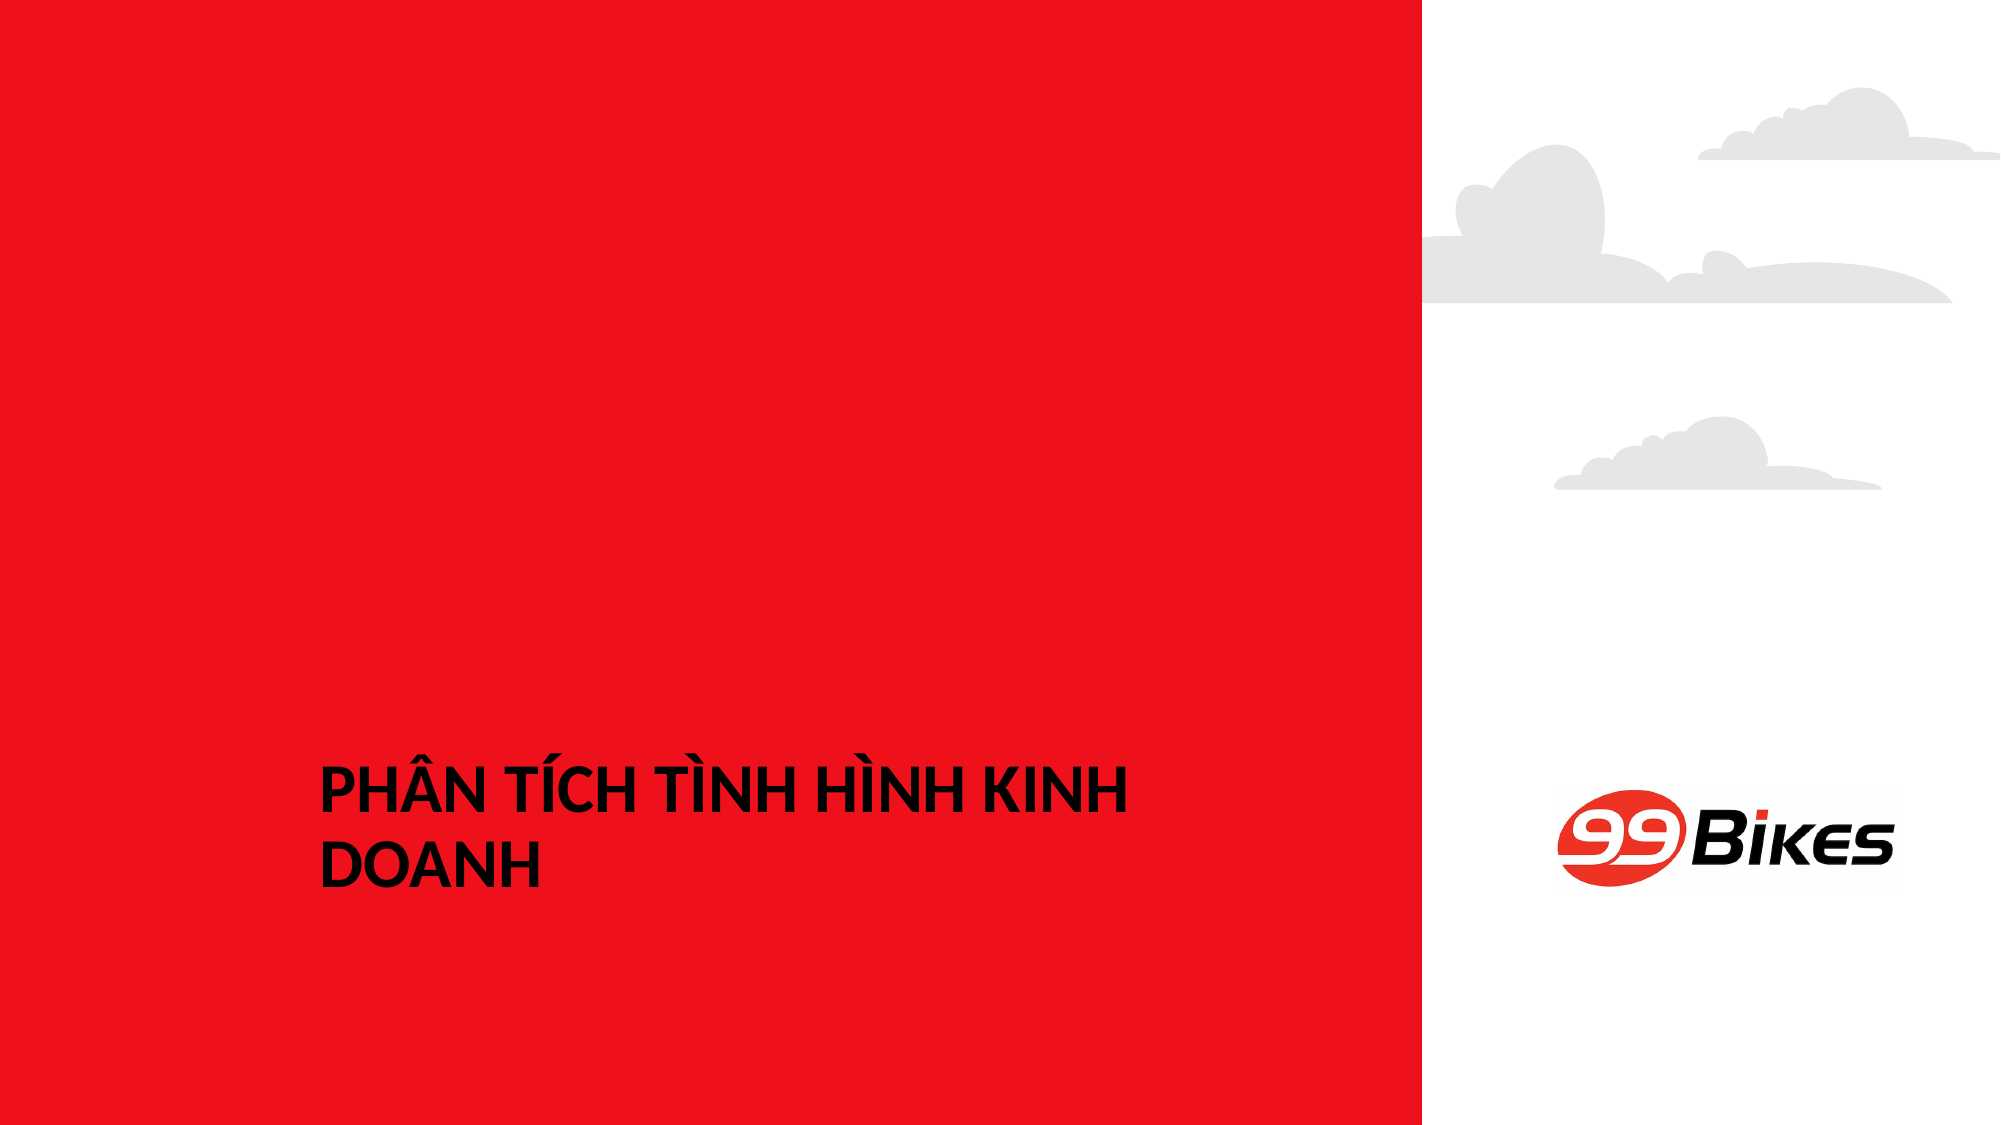

# PHÂN TÍCH TÌNH HÌNH KINH DOANH